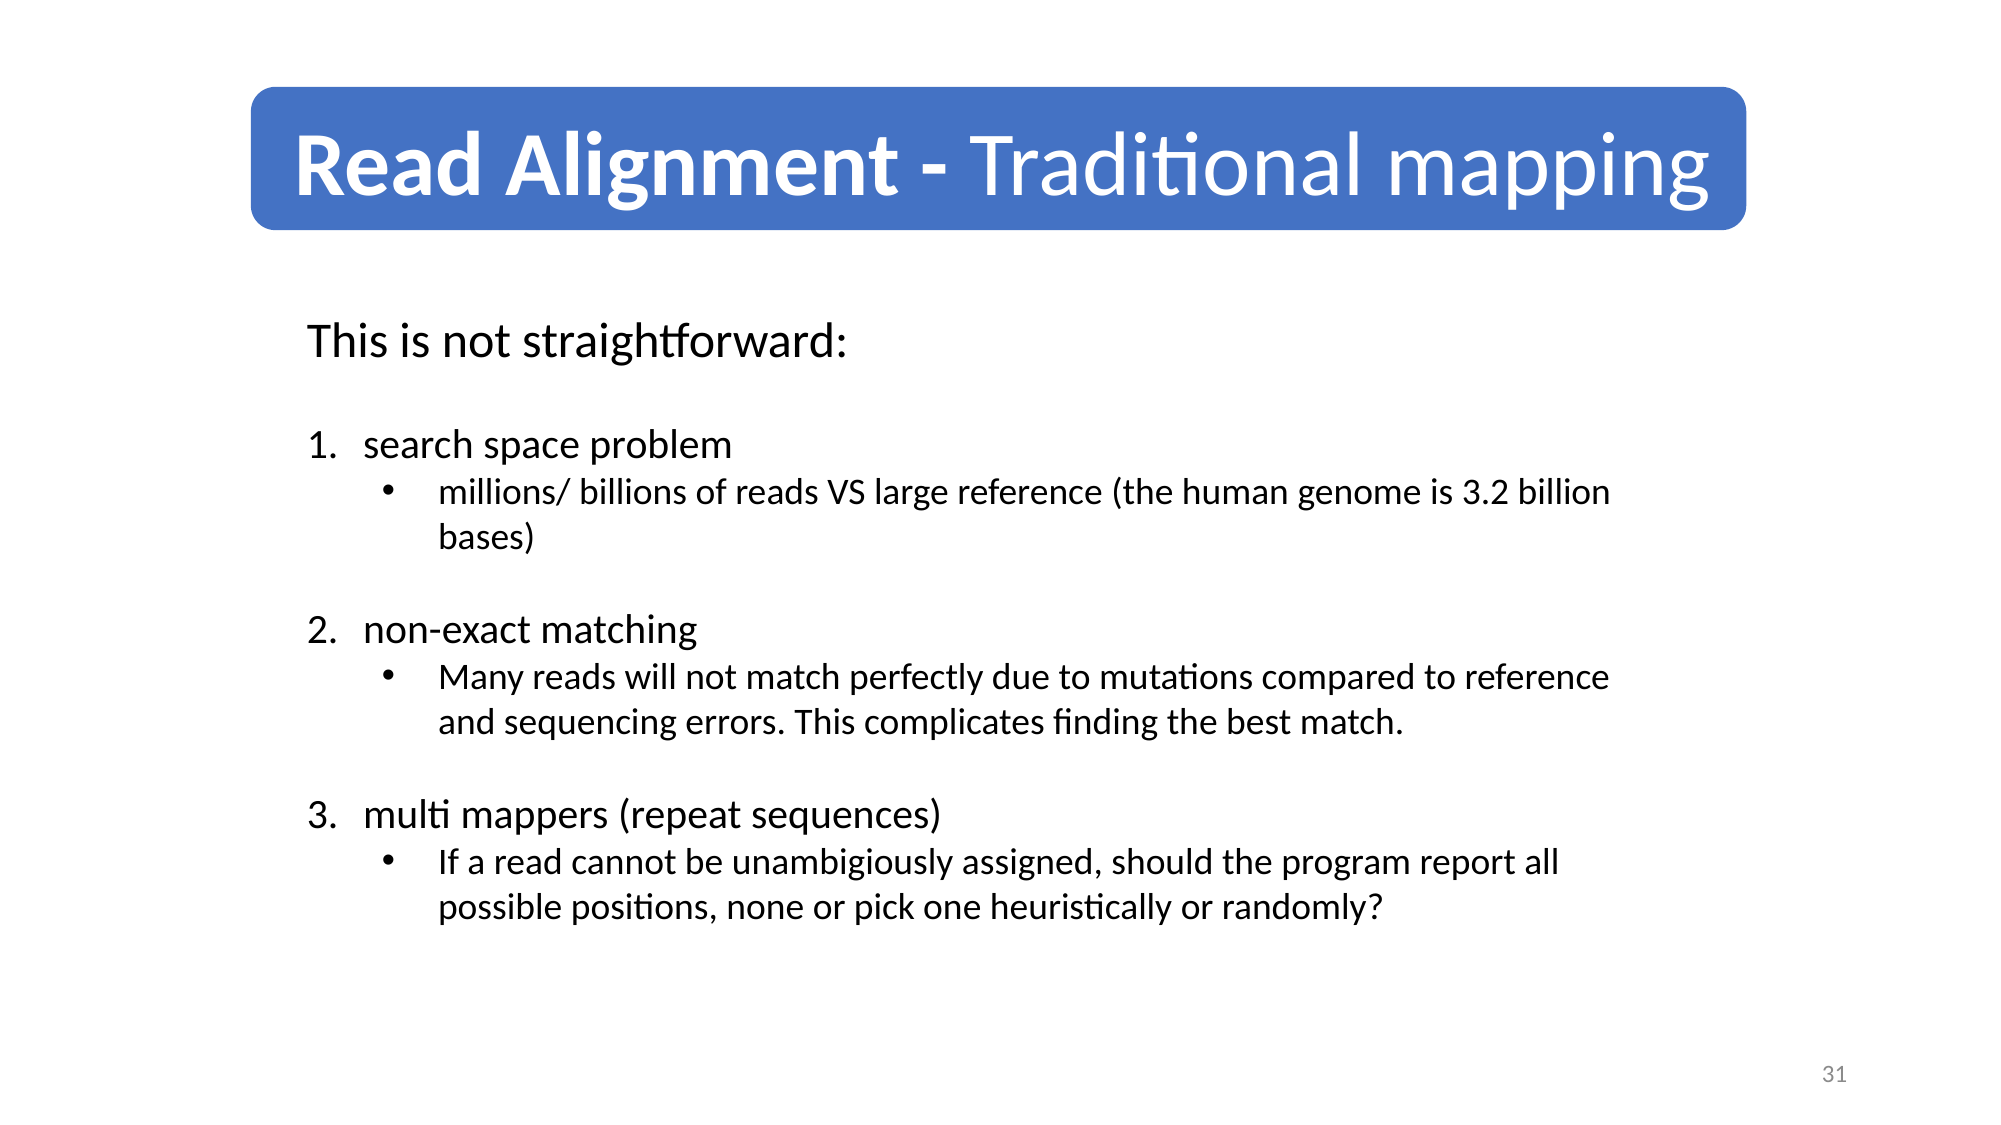

Read Alignment - Traditional mapping
This is not straightforward:

search space problem
millions/ billions of reads VS large reference (the human genome is 3.2 billion bases)
non-exact matching
Many reads will not match perfectly due to mutations compared to reference and sequencing errors. This complicates finding the best match.
multi mappers (repeat sequences)
If a read cannot be unambigiously assigned, should the program report all possible positions, none or pick one heuristically or randomly?

31